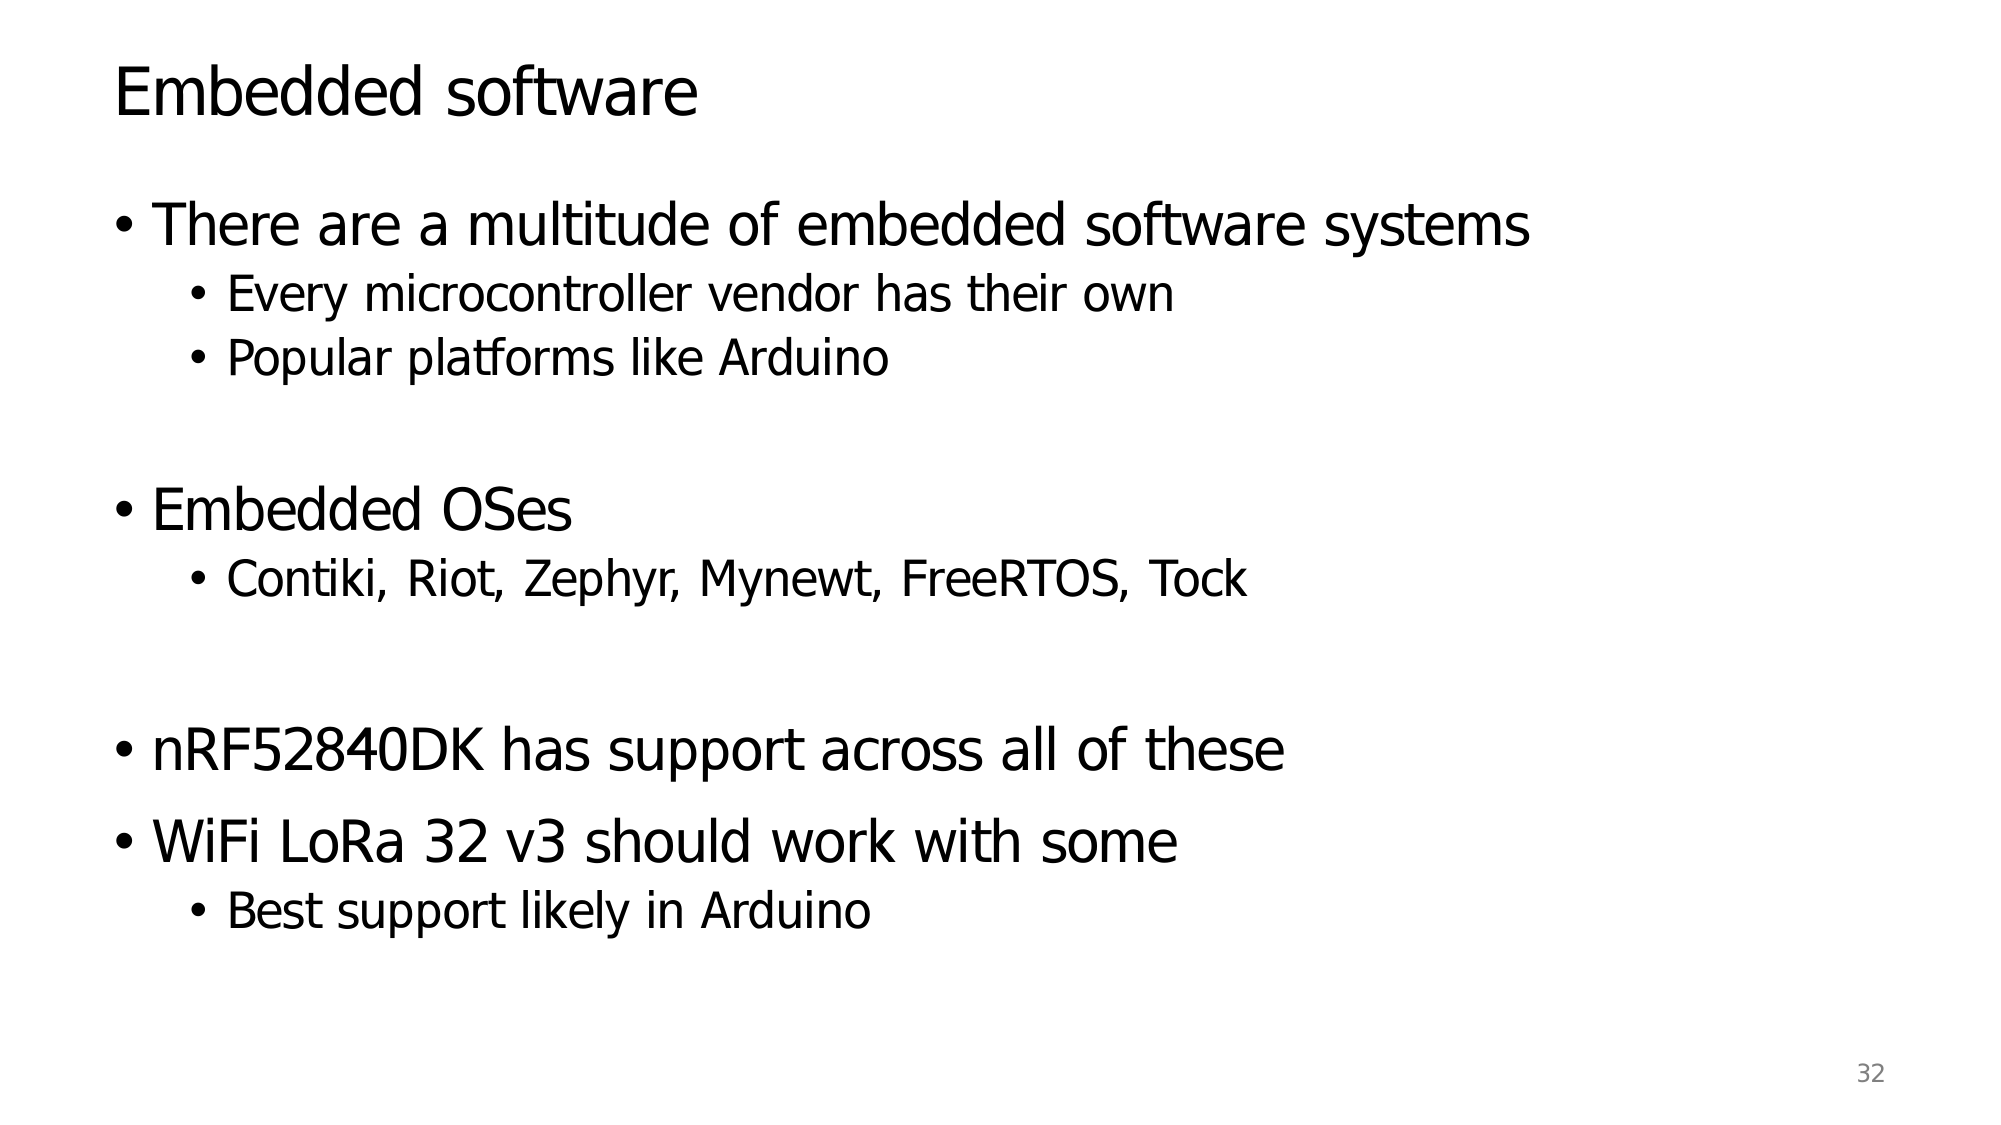

# Embedded software
There are a multitude of embedded software systems
Every microcontroller vendor has their own
Popular platforms like Arduino

Embedded OSes
Contiki, Riot, Zephyr, Mynewt, FreeRTOS, Tock

nRF52840DK has support across all of these
WiFi LoRa 32 v3 should work with some
Best support likely in Arduino

32